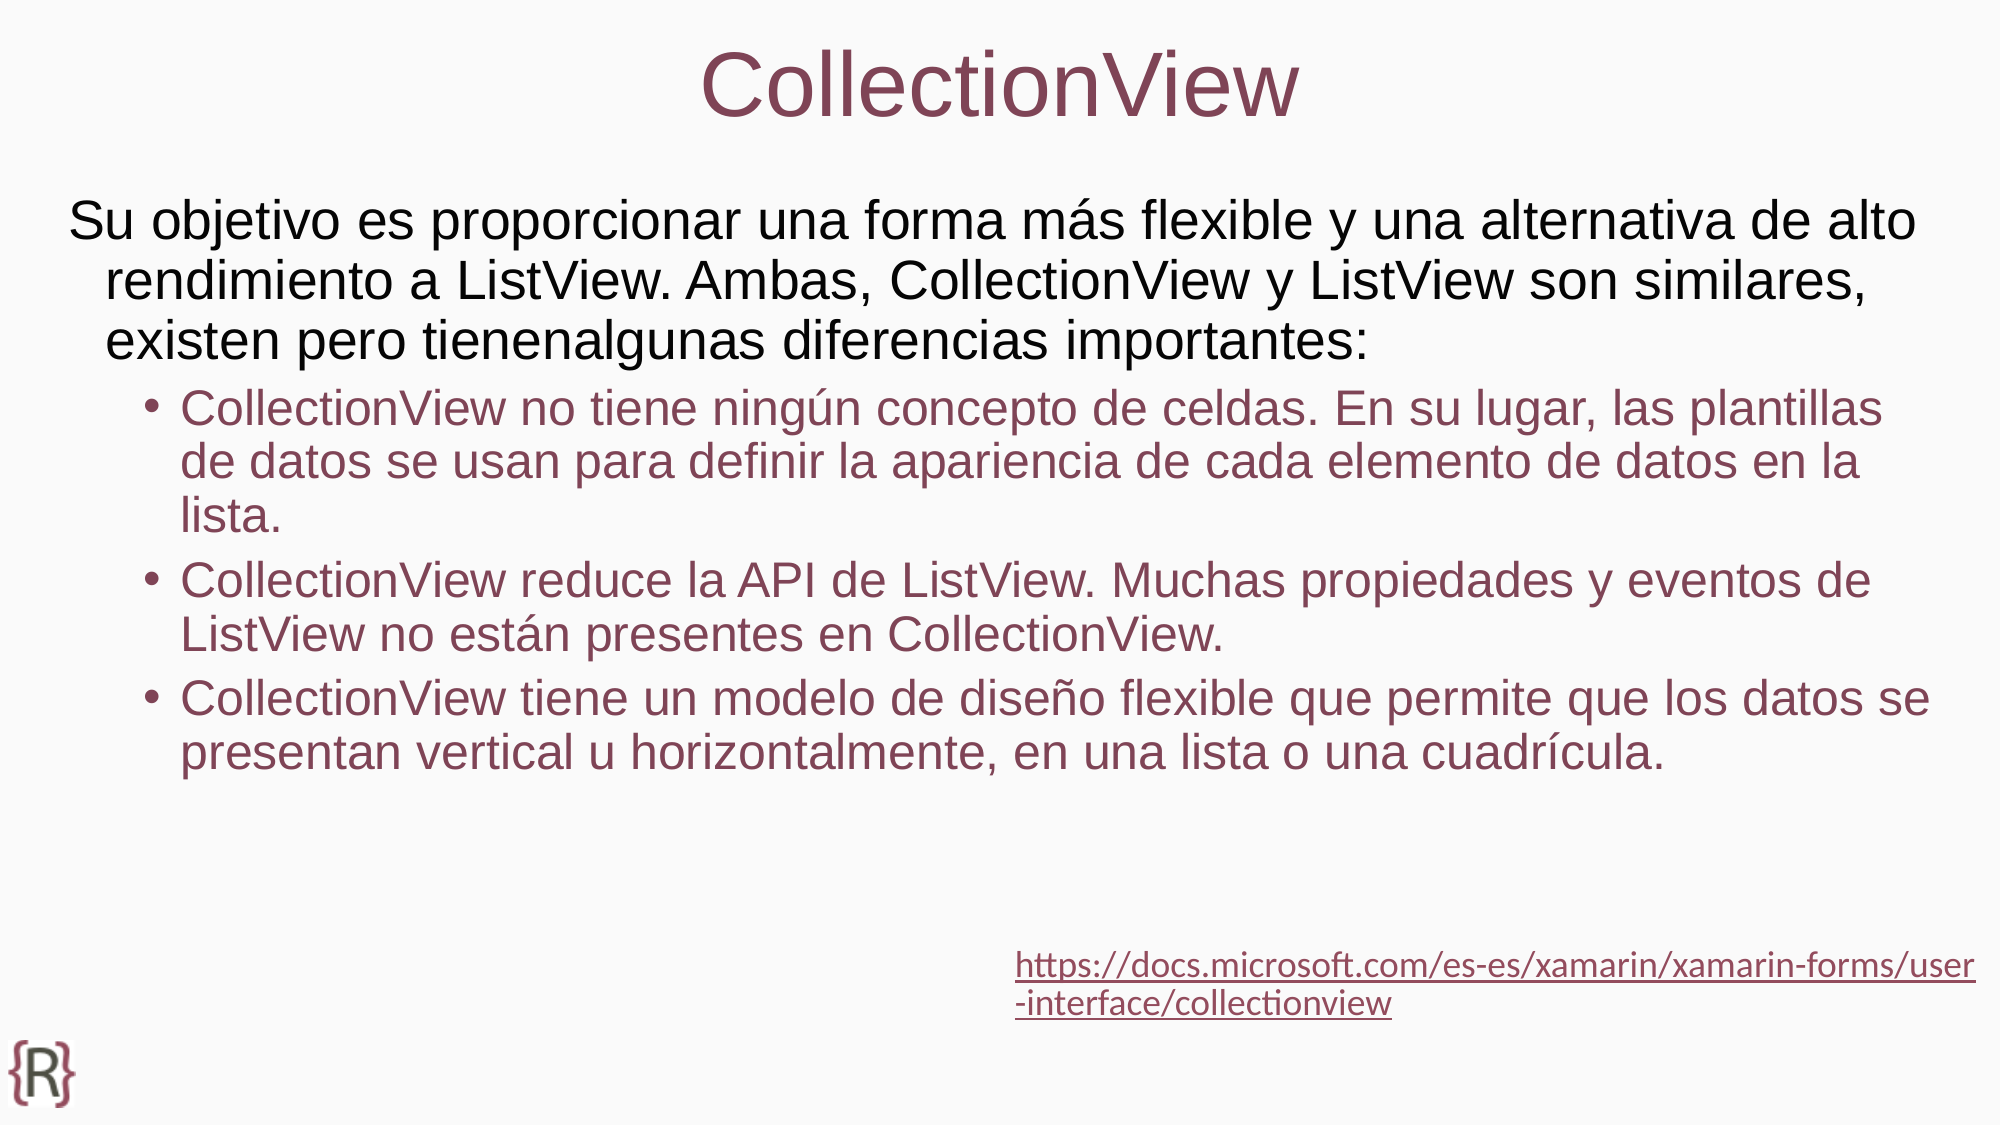

# CollectionView
Su objetivo es proporcionar una forma más flexible y una alternativa de alto rendimiento a ListView. Ambas, CollectionView y ListView son similares,  existen pero tienenalgunas diferencias importantes:
CollectionView no tiene ningún concepto de celdas. En su lugar, las plantillas de datos se usan para definir la apariencia de cada elemento de datos en la lista.
CollectionView reduce la API de ListView. Muchas propiedades y eventos de ListView no están presentes en CollectionView.
CollectionView tiene un modelo de diseño flexible que permite que los datos se presentan vertical u horizontalmente, en una lista o una cuadrícula.
https://docs.microsoft.com/es-es/xamarin/xamarin-forms/user-interface/collectionview